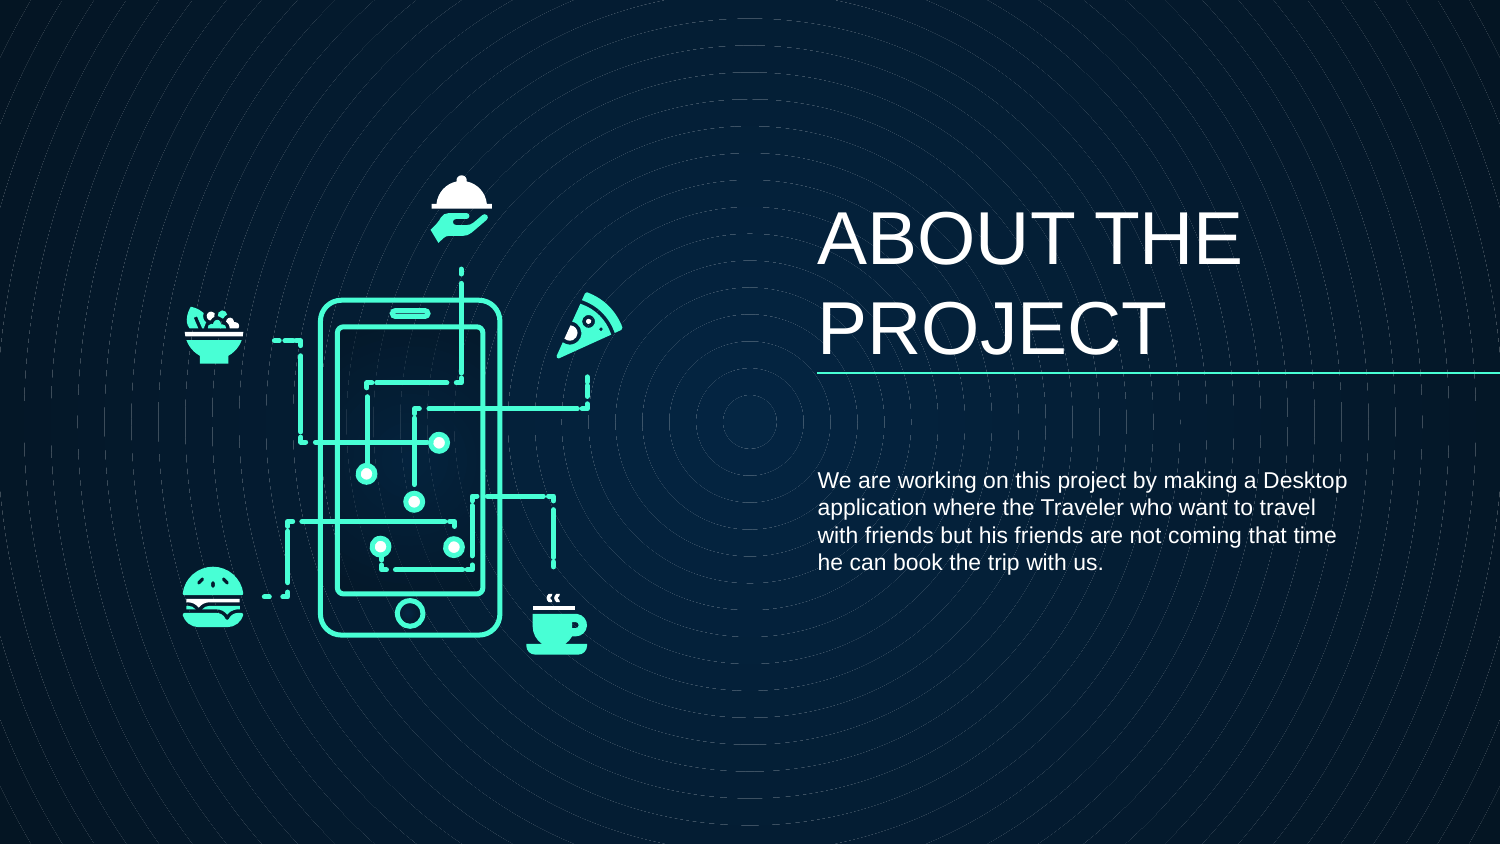

# ABOUT THE PROJECT

We are working on this project by making a Desktop application where the Traveler who want to travel with friends but his friends are not coming that time he can book the trip with us.